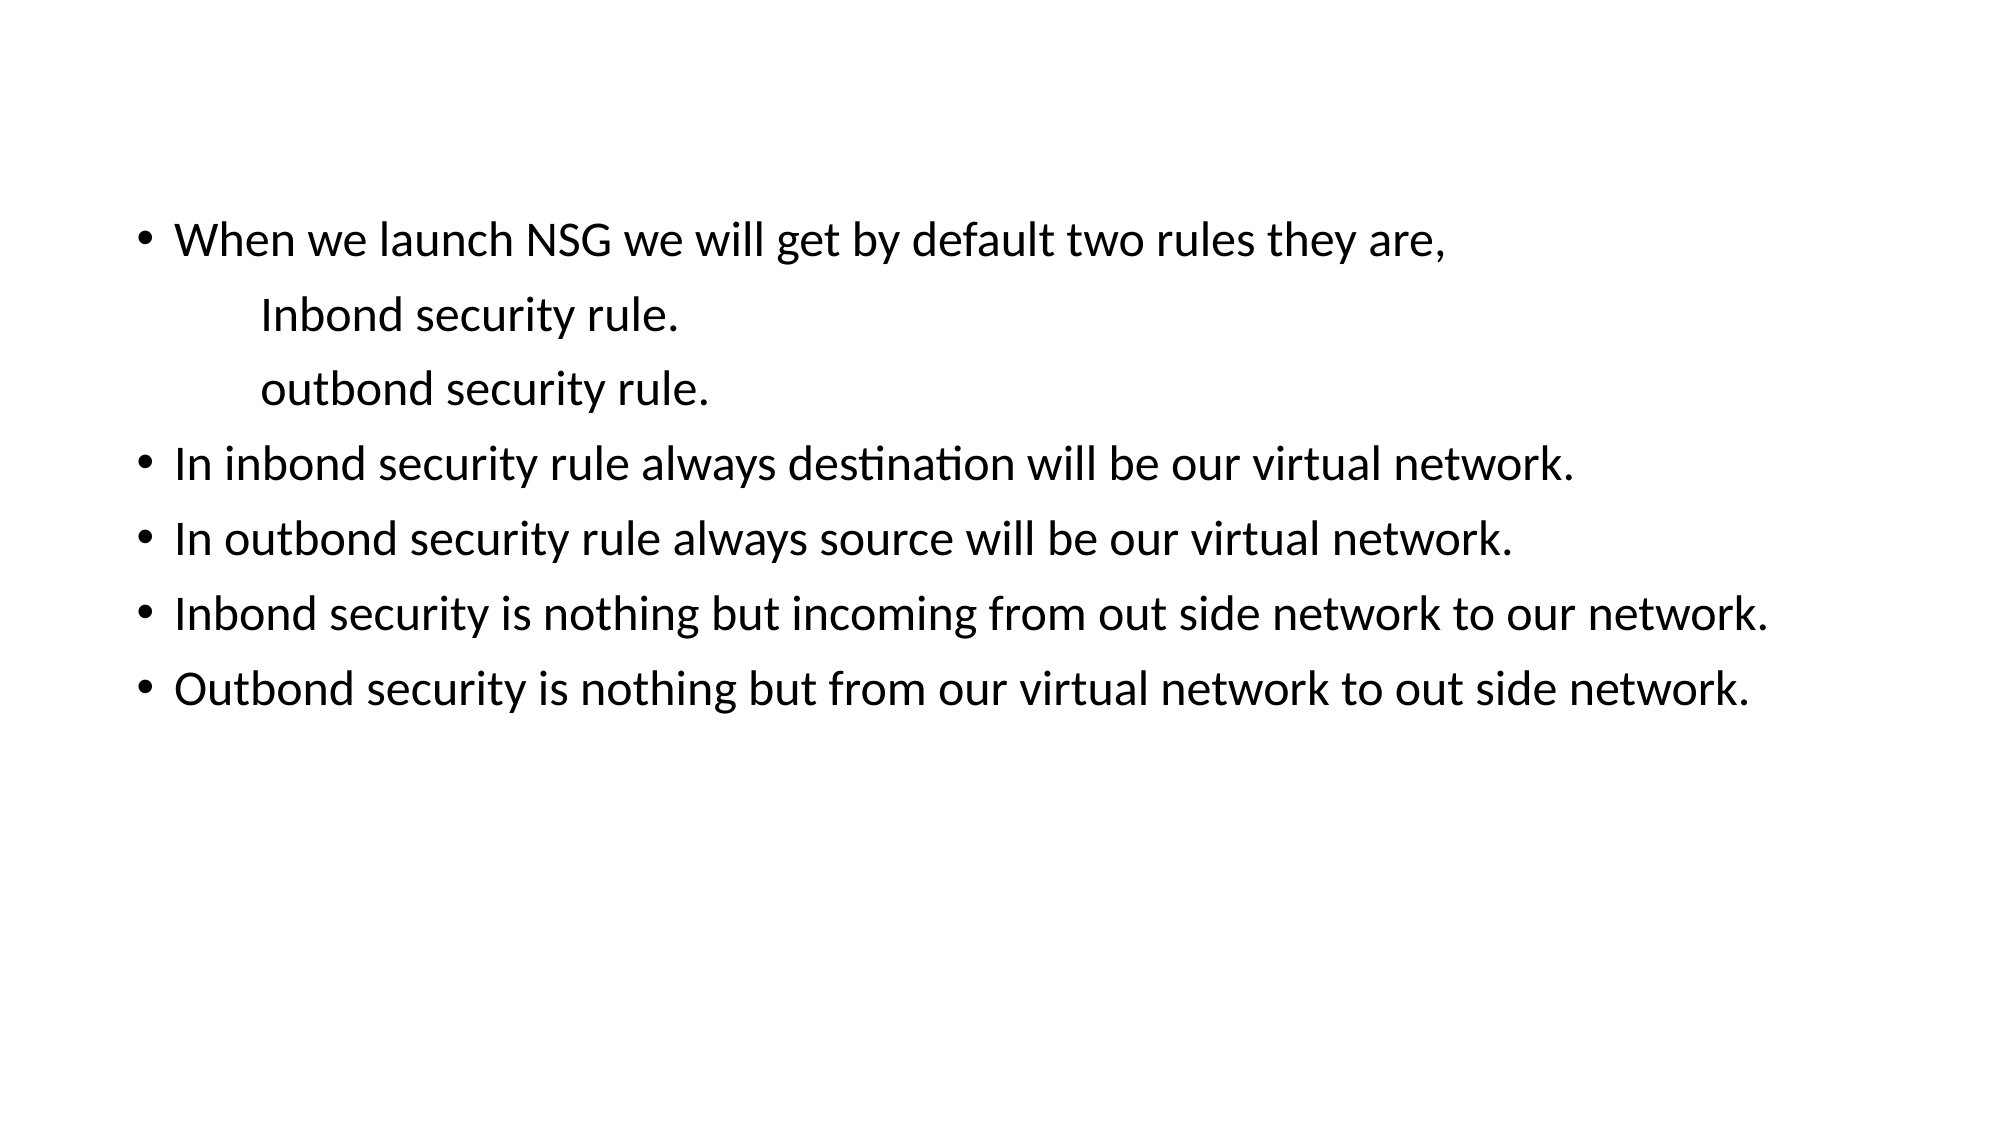

When we launch NSG we will get by default two rules they are,
           Inbond security rule.
           outbond security rule.
In inbond security rule always destination will be our virtual network.
In outbond security rule always source will be our virtual network.
Inbond security is nothing but incoming from out side network to our network.
Outbond security is nothing but from our virtual network to out side network.